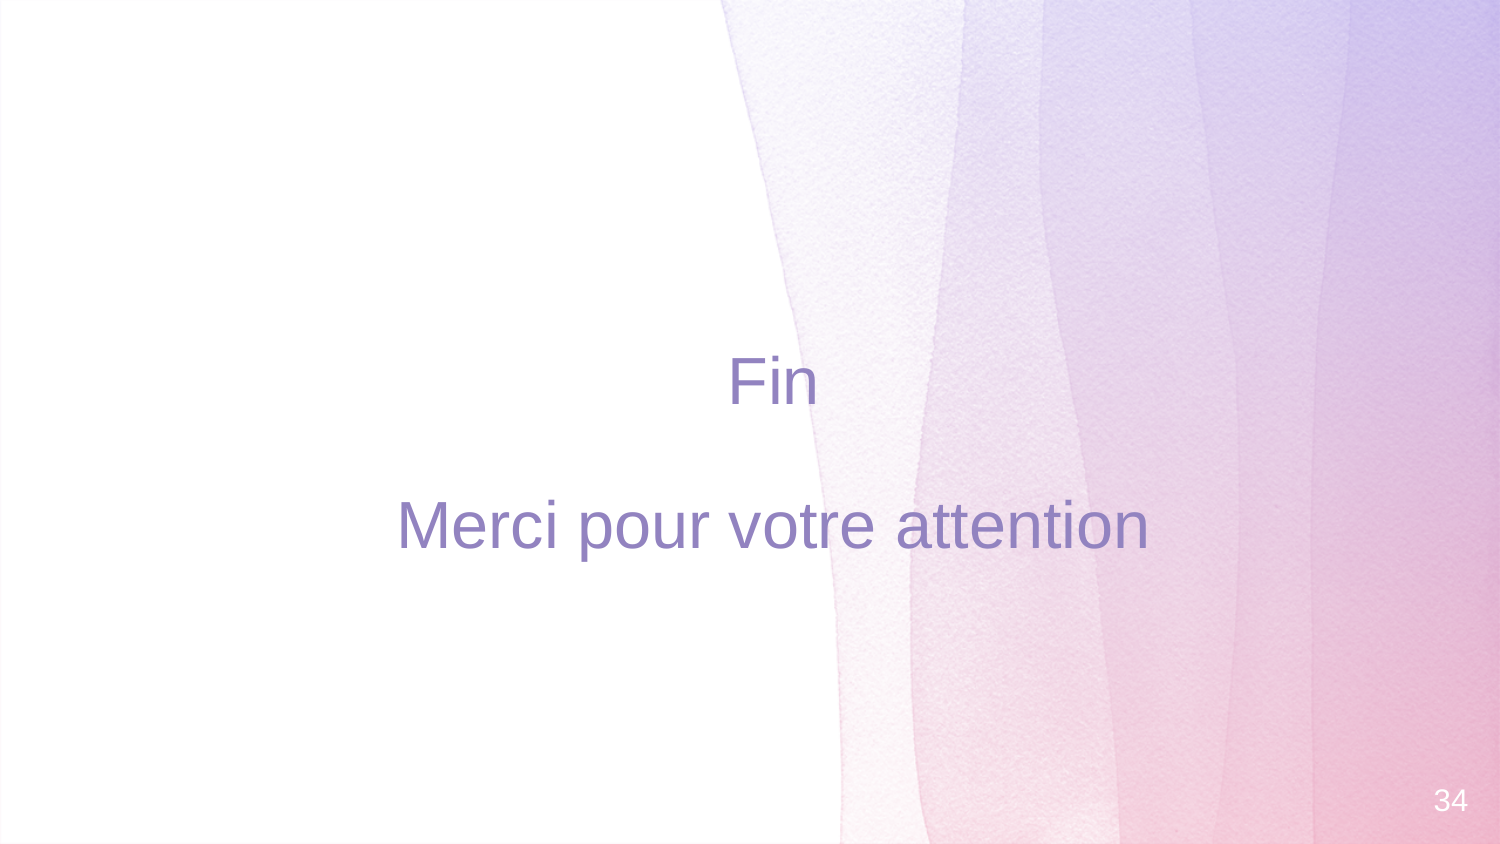

# Fin Merci pour votre attention
34